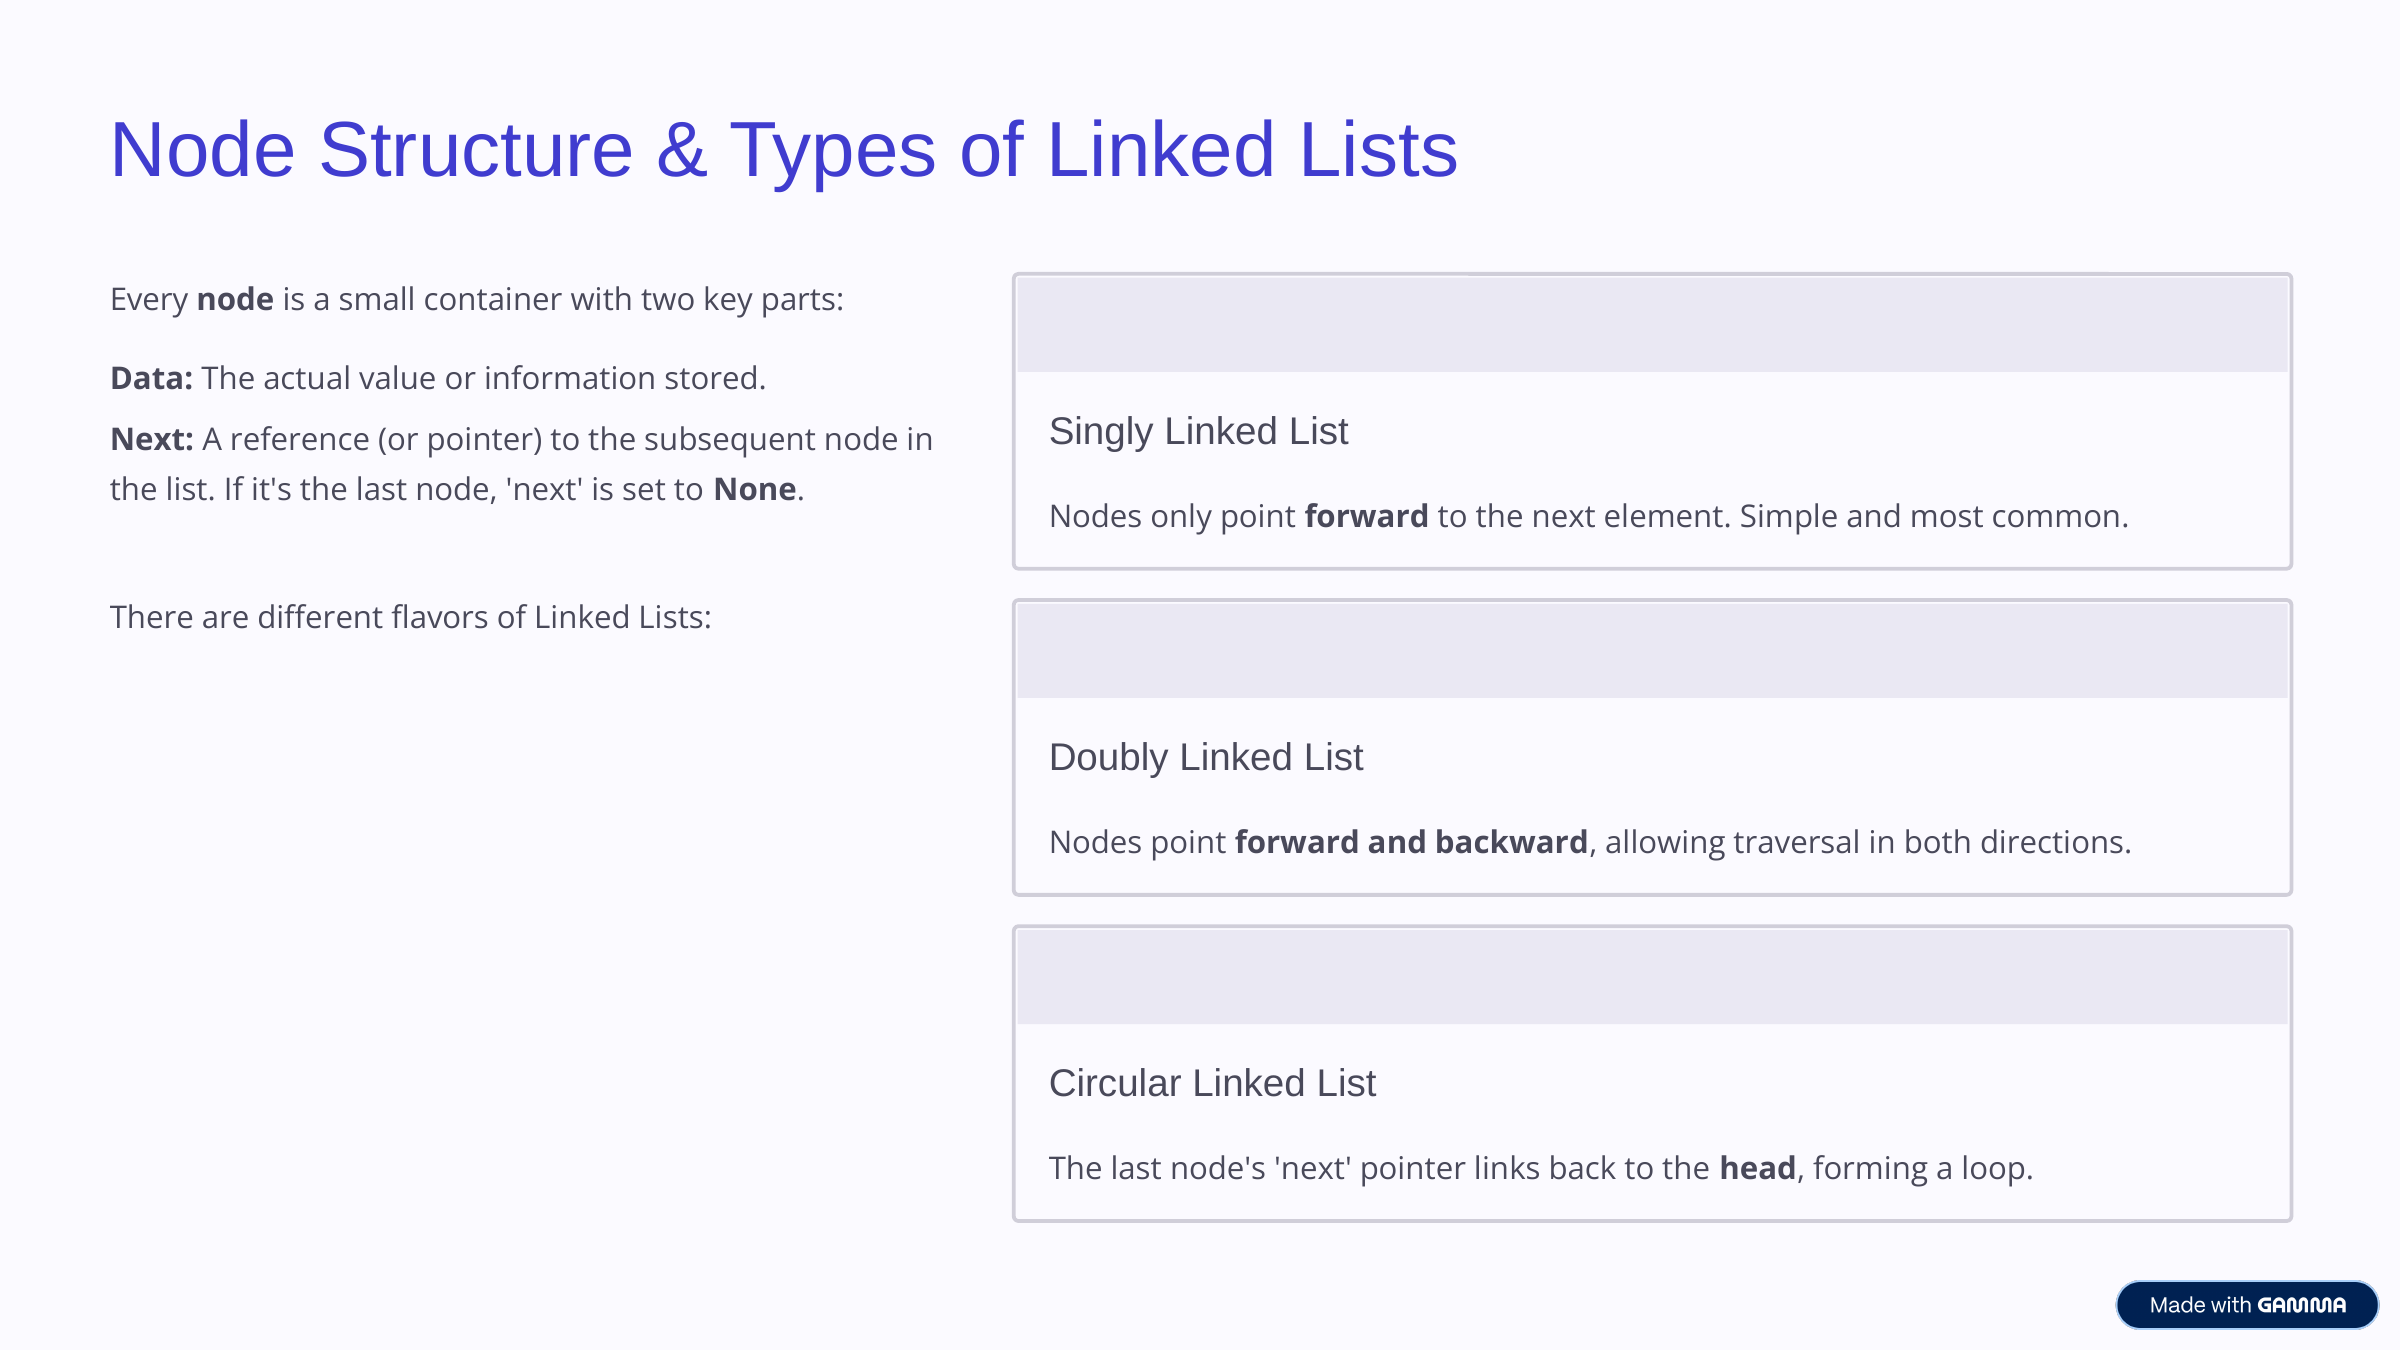

Node Structure & Types of Linked Lists
Every node is a small container with two key parts:

Data: The actual value or information stored.
Singly Linked List
Next: A reference (or pointer) to the subsequent node in the list. If it's the last node, 'next' is set to None.
Nodes only point forward to the next element. Simple and most common.
There are different flavors of Linked Lists:

Doubly Linked List
Nodes point forward and backward, allowing traversal in both directions.

Circular Linked List
The last node's 'next' pointer links back to the head, forming a loop.